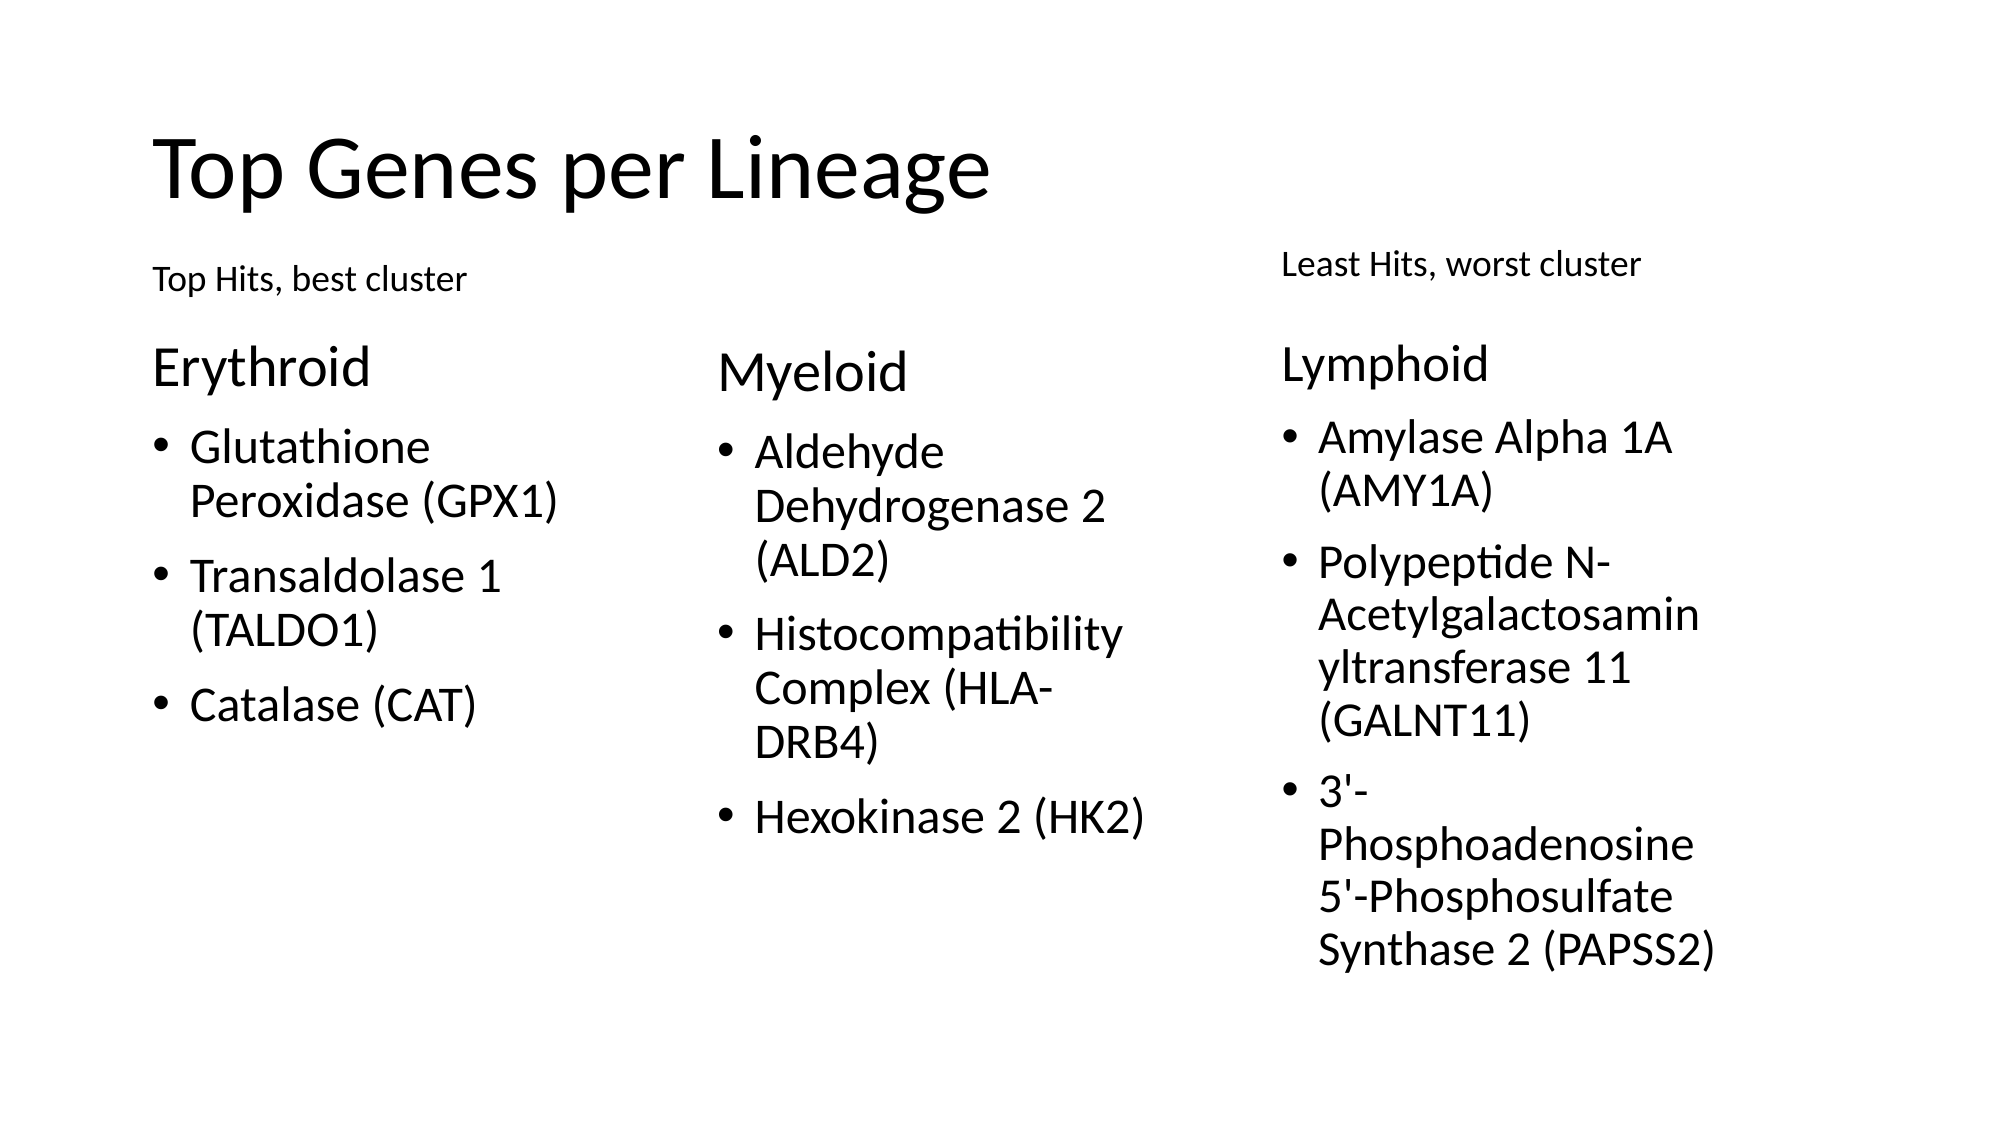

# Top Genes per Lineage
Least Hits, worst cluster
Top Hits, best cluster
Erythroid
Glutathione Peroxidase (GPX1)
Transaldolase 1 (TALDO1)
Catalase (CAT)
Lymphoid
Amylase Alpha 1A (AMY1A)
Polypeptide N-Acetylgalactosaminyltransferase 11 (GALNT11)
3'-Phosphoadenosine 5'-Phosphosulfate Synthase 2 (PAPSS2)
Myeloid
Aldehyde Dehydrogenase 2 (ALD2)
Histocompatibility Complex (HLA-DRB4)
Hexokinase 2 (HK2)